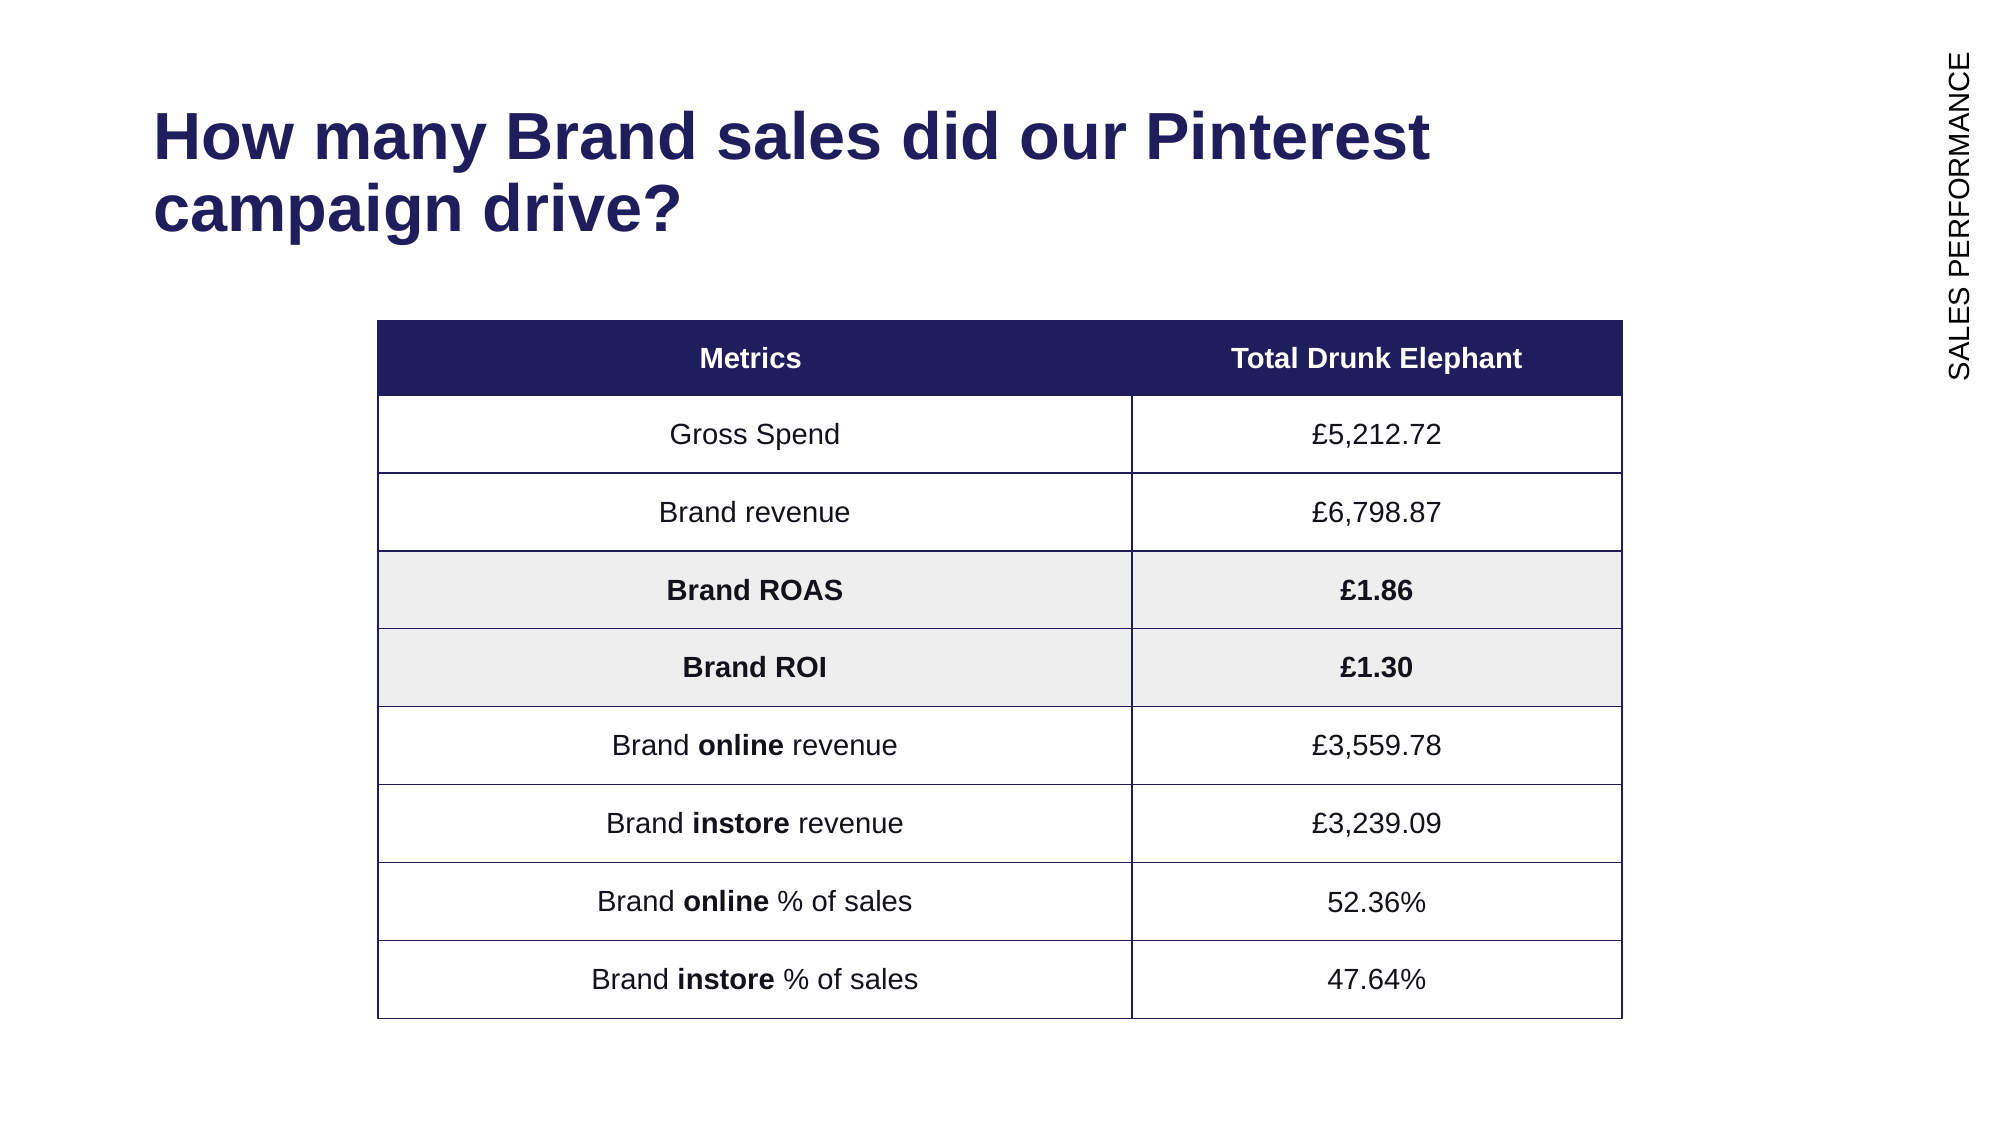

29
# How many Brand sales did our Pinterest campaign drive?
| Metrics | Total Drunk Elephant |
| --- | --- |
| Gross Spend | £5,212.72 |
| Brand revenue | £6,798.87 |
| Brand ROAS | £1.86 |
| Brand ROI | £1.30 |
| Brand online revenue | £3,559.78 |
| Brand instore revenue | £3,239.09 |
| Brand online % of sales | 52.36% |
| Brand instore % of sales | 47.64% |
SALES PERFORMANCE